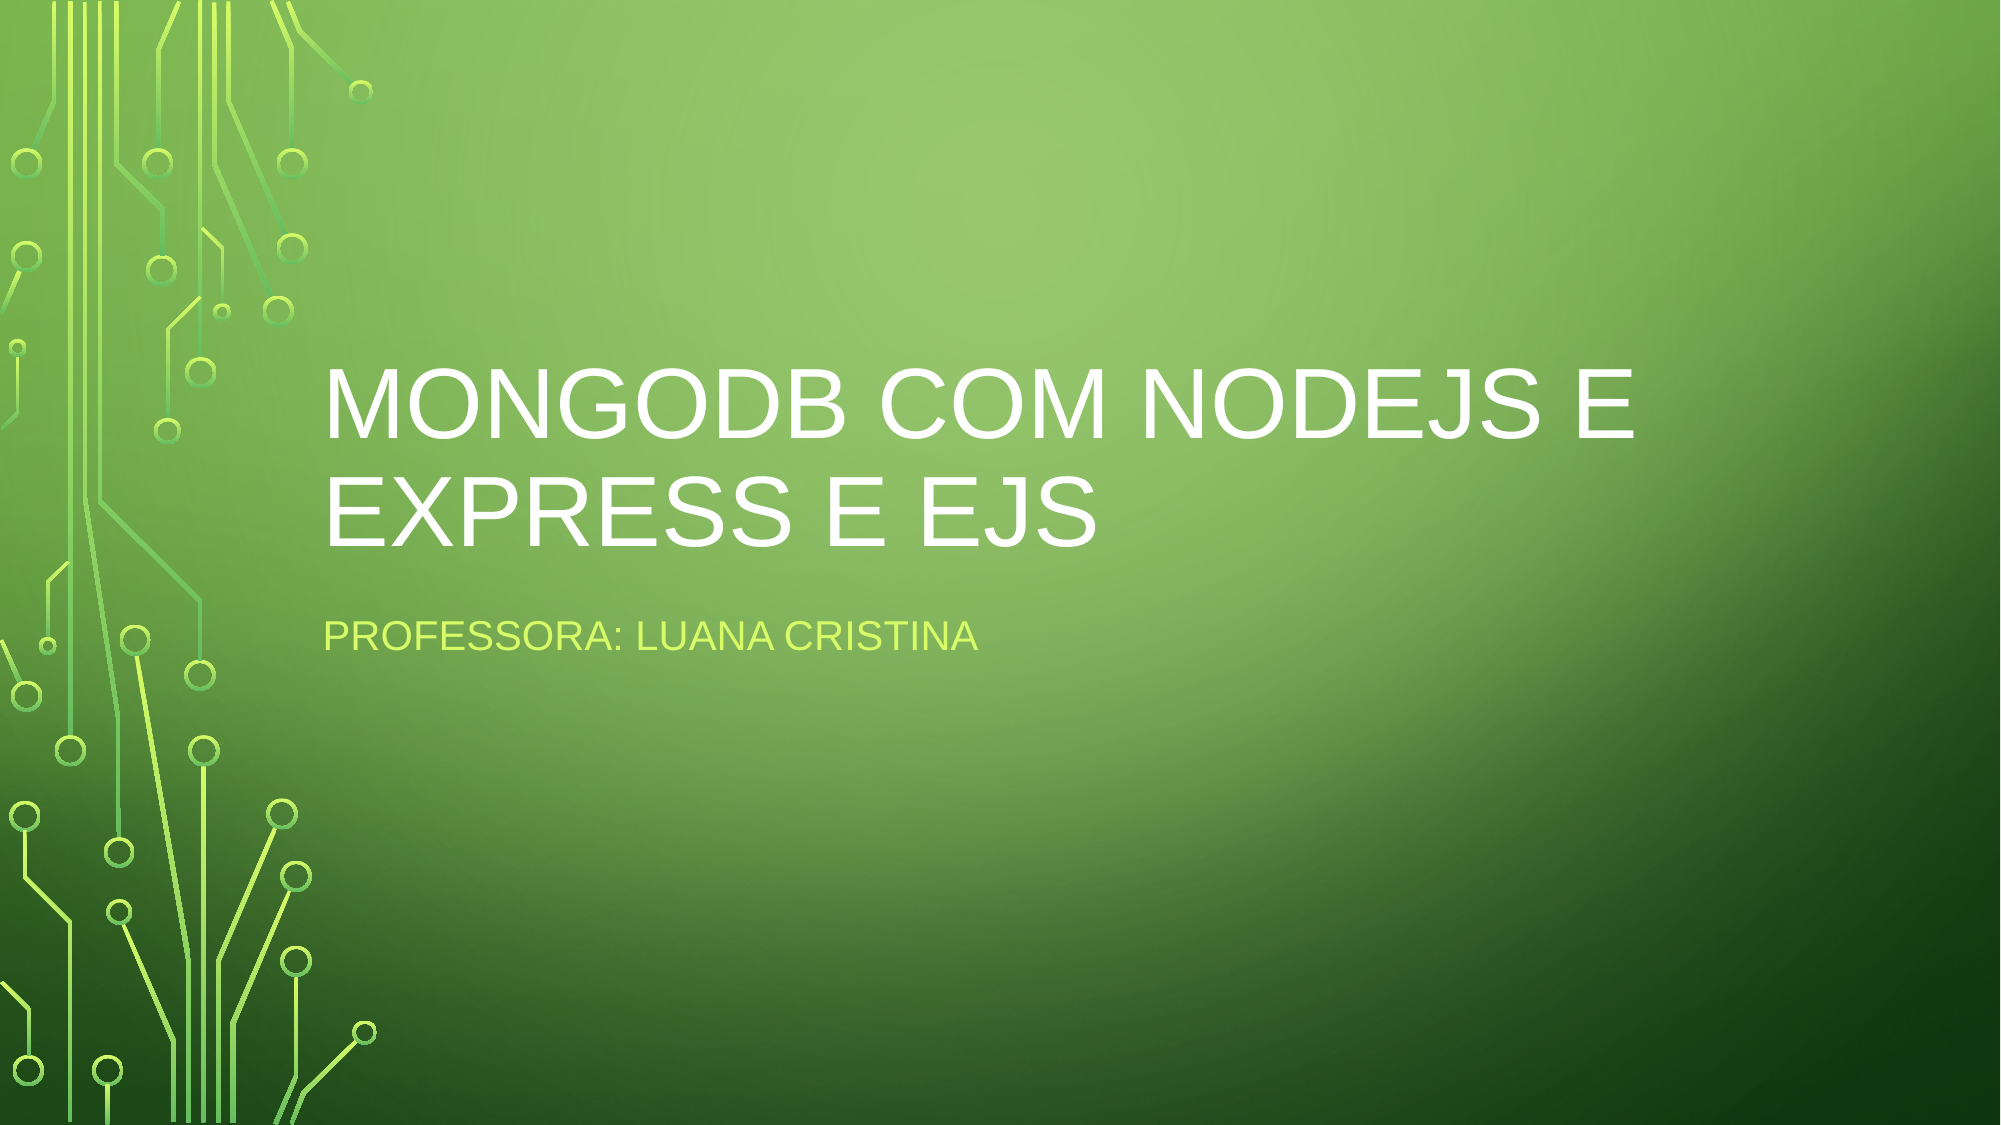

# Mongodb com nodejs e express e ejs
Professora: Luana cristina